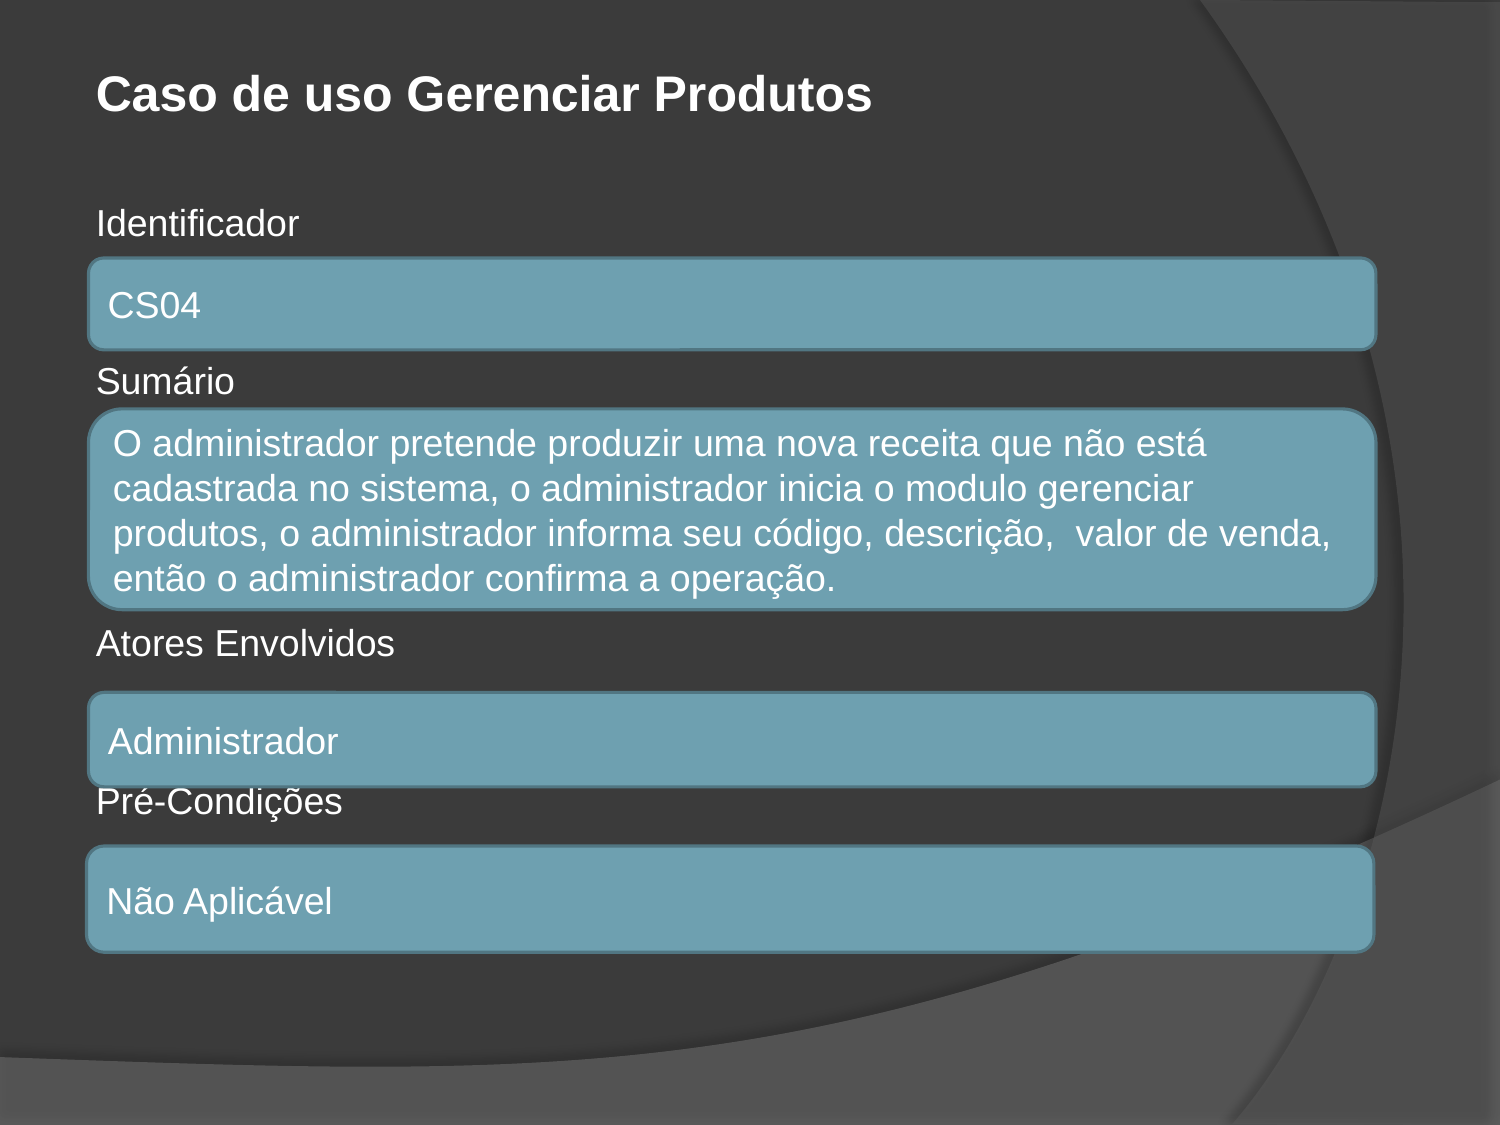

Caso de uso Gerenciar Produtos

Identificador

Sumário

Atores Envolvidos

Pré-Condições

CS04
O administrador pretende produzir uma nova receita que não está cadastrada no sistema, o administrador inicia o modulo gerenciar produtos, o administrador informa seu código, descrição,  valor de venda, então o administrador confirma a operação.
Administrador
Não Aplicável